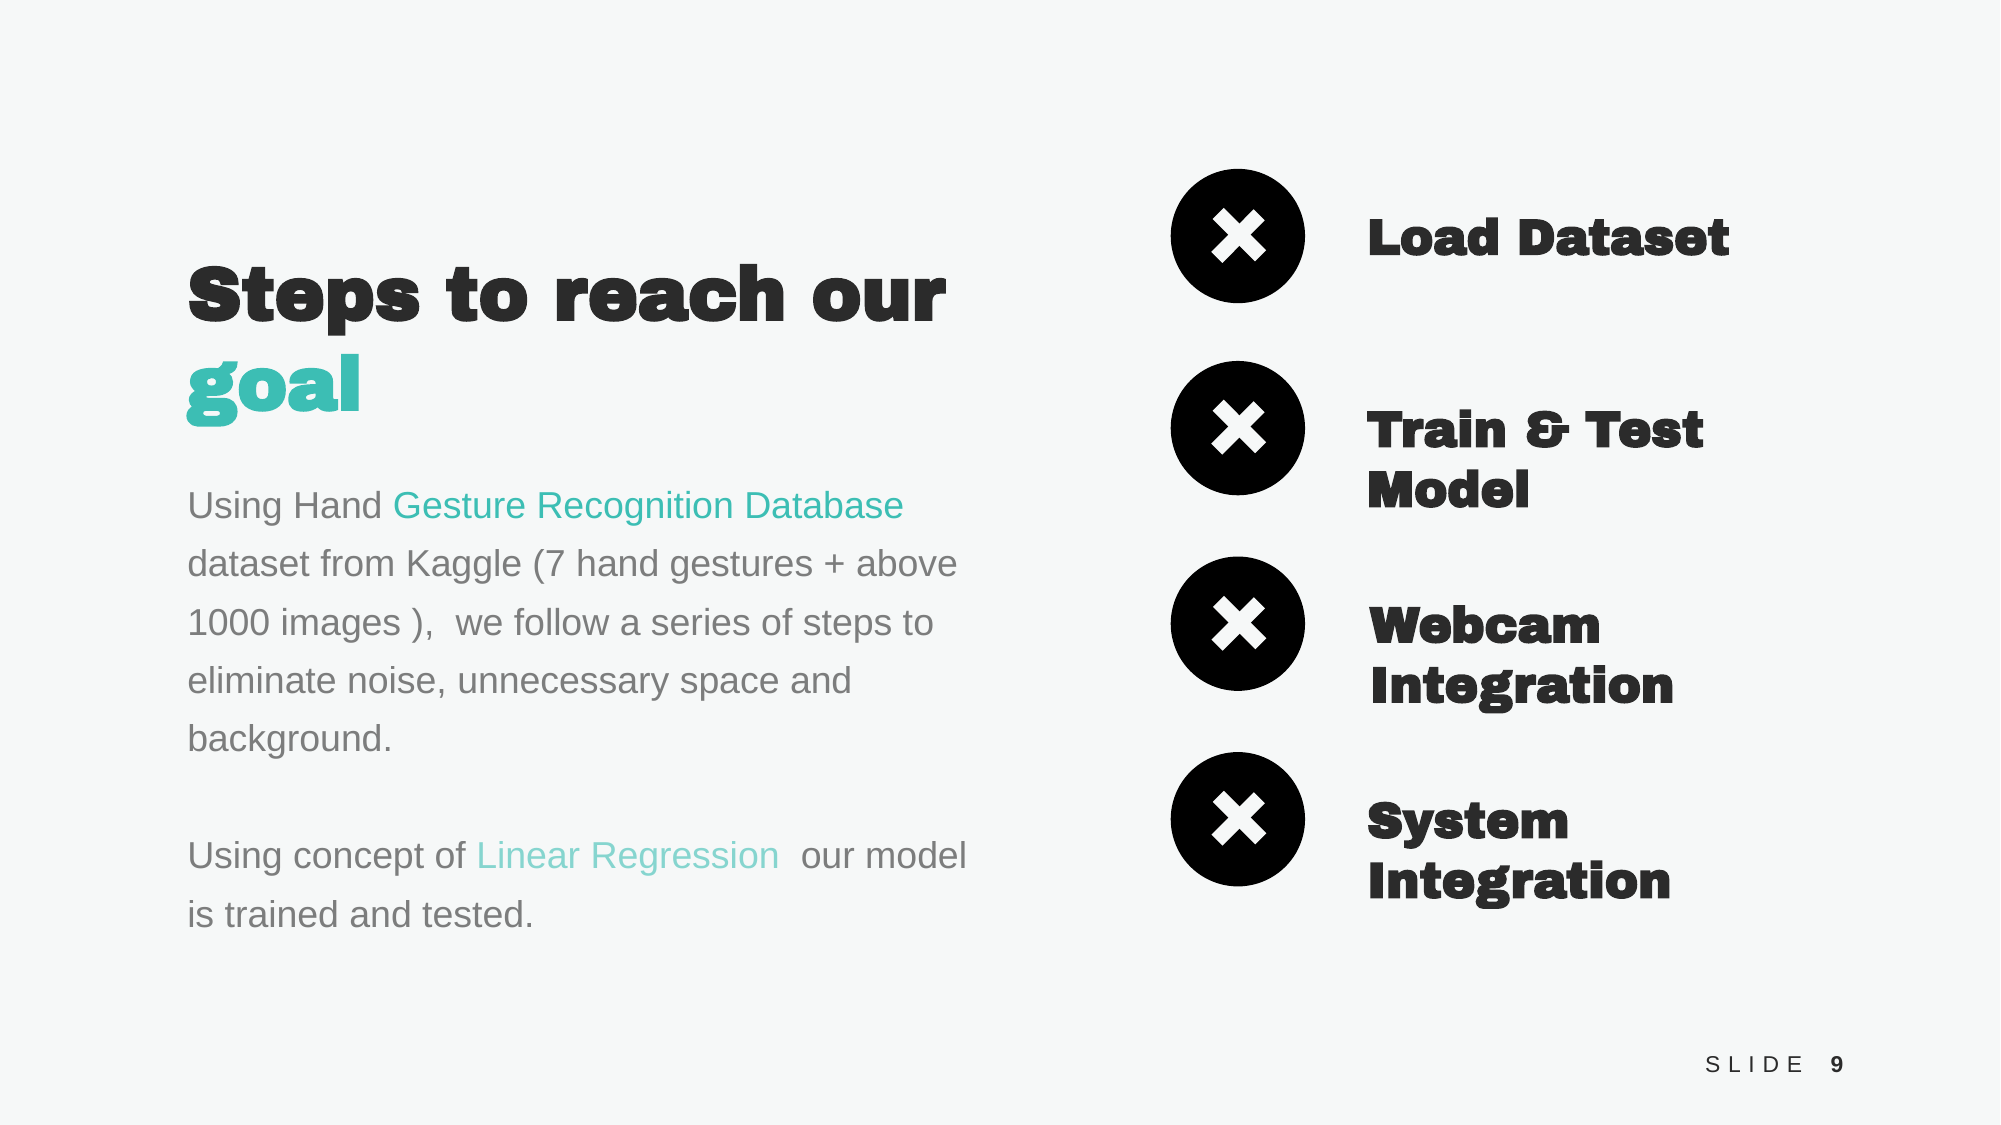

Steps to reach our goal
Using Hand Gesture Recognition Database dataset from Kaggle (7 hand gestures + above 1000 images ),  we follow a series of steps to eliminate noise, unnecessary space and background.

Using concept of Linear Regression  our model is trained and tested.

Load Dataset

Train & Test Model

Webcam Integration

System Integration